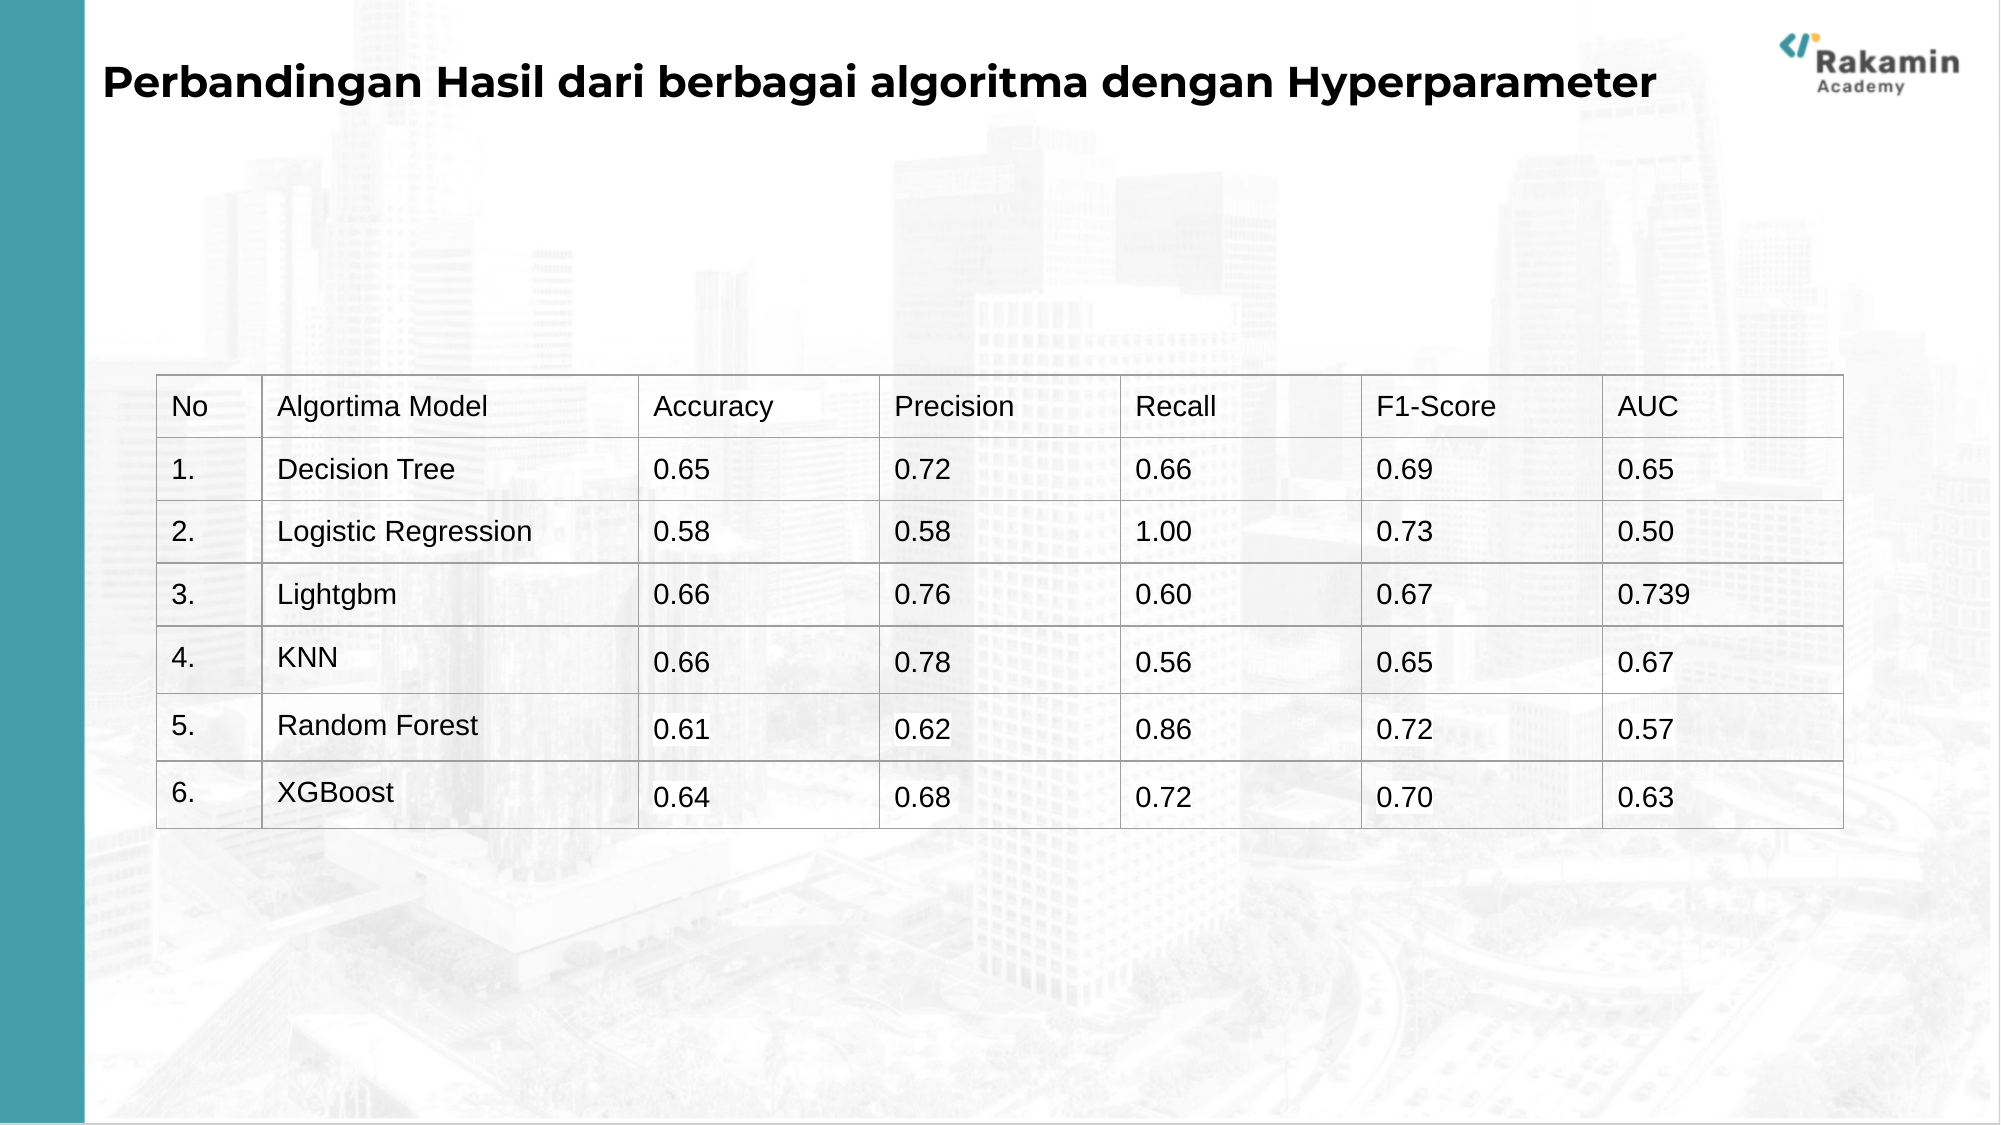

# Perbandingan Hasil dari berbagai algoritma dengan Hyperparameter

| No | Algortima Model | Accuracy | Precision | Recall | F1-Score | AUC |
| --- | --- | --- | --- | --- | --- | --- |
| 1. | Decision Tree | 0.65 | 0.72 | 0.66 | 0.69 | 0.65 |
| 2. | Logistic Regression | 0.58 | 0.58 | 1.00 | 0.73 | 0.50 |
| 3. | Lightgbm | 0.66 | 0.76 | 0.60 | 0.67 | 0.739 |
| 4. | KNN | 0.66 | 0.78 | 0.56 | 0.65 | 0.67 |
| 5. | Random Forest | 0.61 | 0.62 | 0.86 | 0.72 | 0.57 |
| 6. | XGBoost | 0.64 | 0.68 | 0.72 | 0.70 | 0.63 |